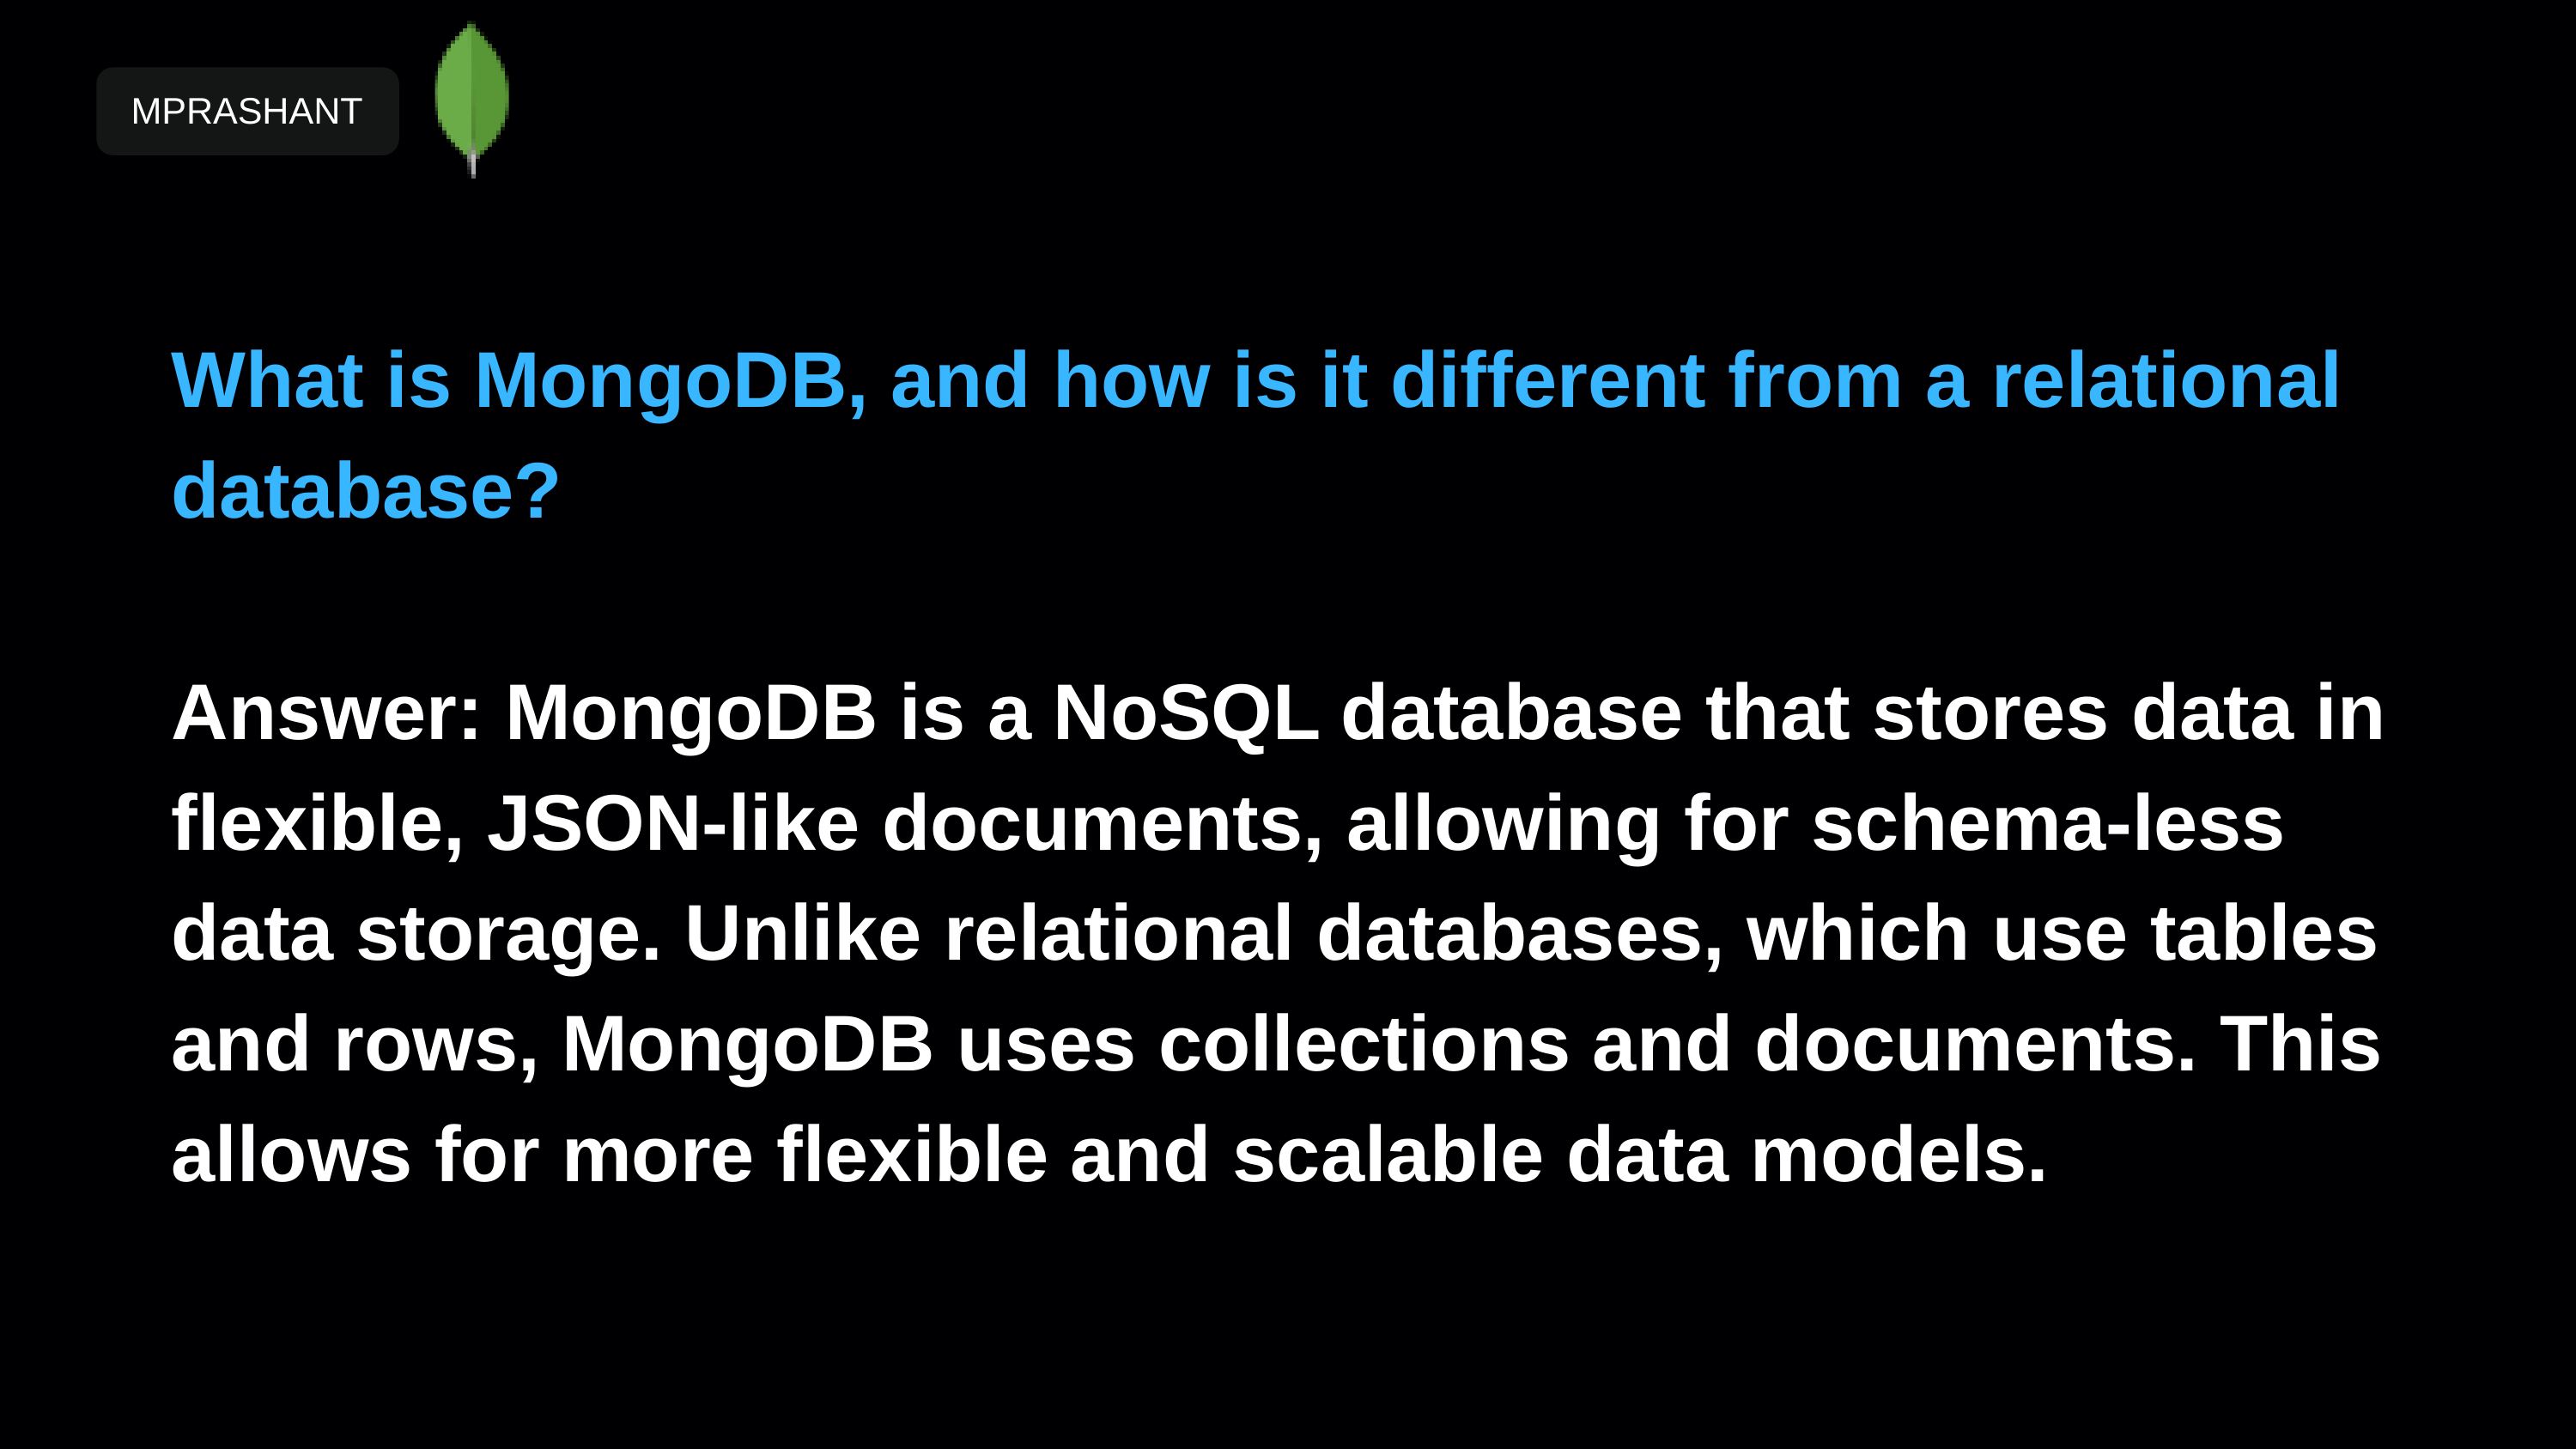

MPRASHANT
What is MongoDB, and how is it different from a relational database?

Answer: MongoDB is a NoSQL database that stores data in flexible, JSON-like documents, allowing for schema-less data storage. Unlike relational databases, which use tables and rows, MongoDB uses collections and documents. This allows for more flexible and scalable data models.